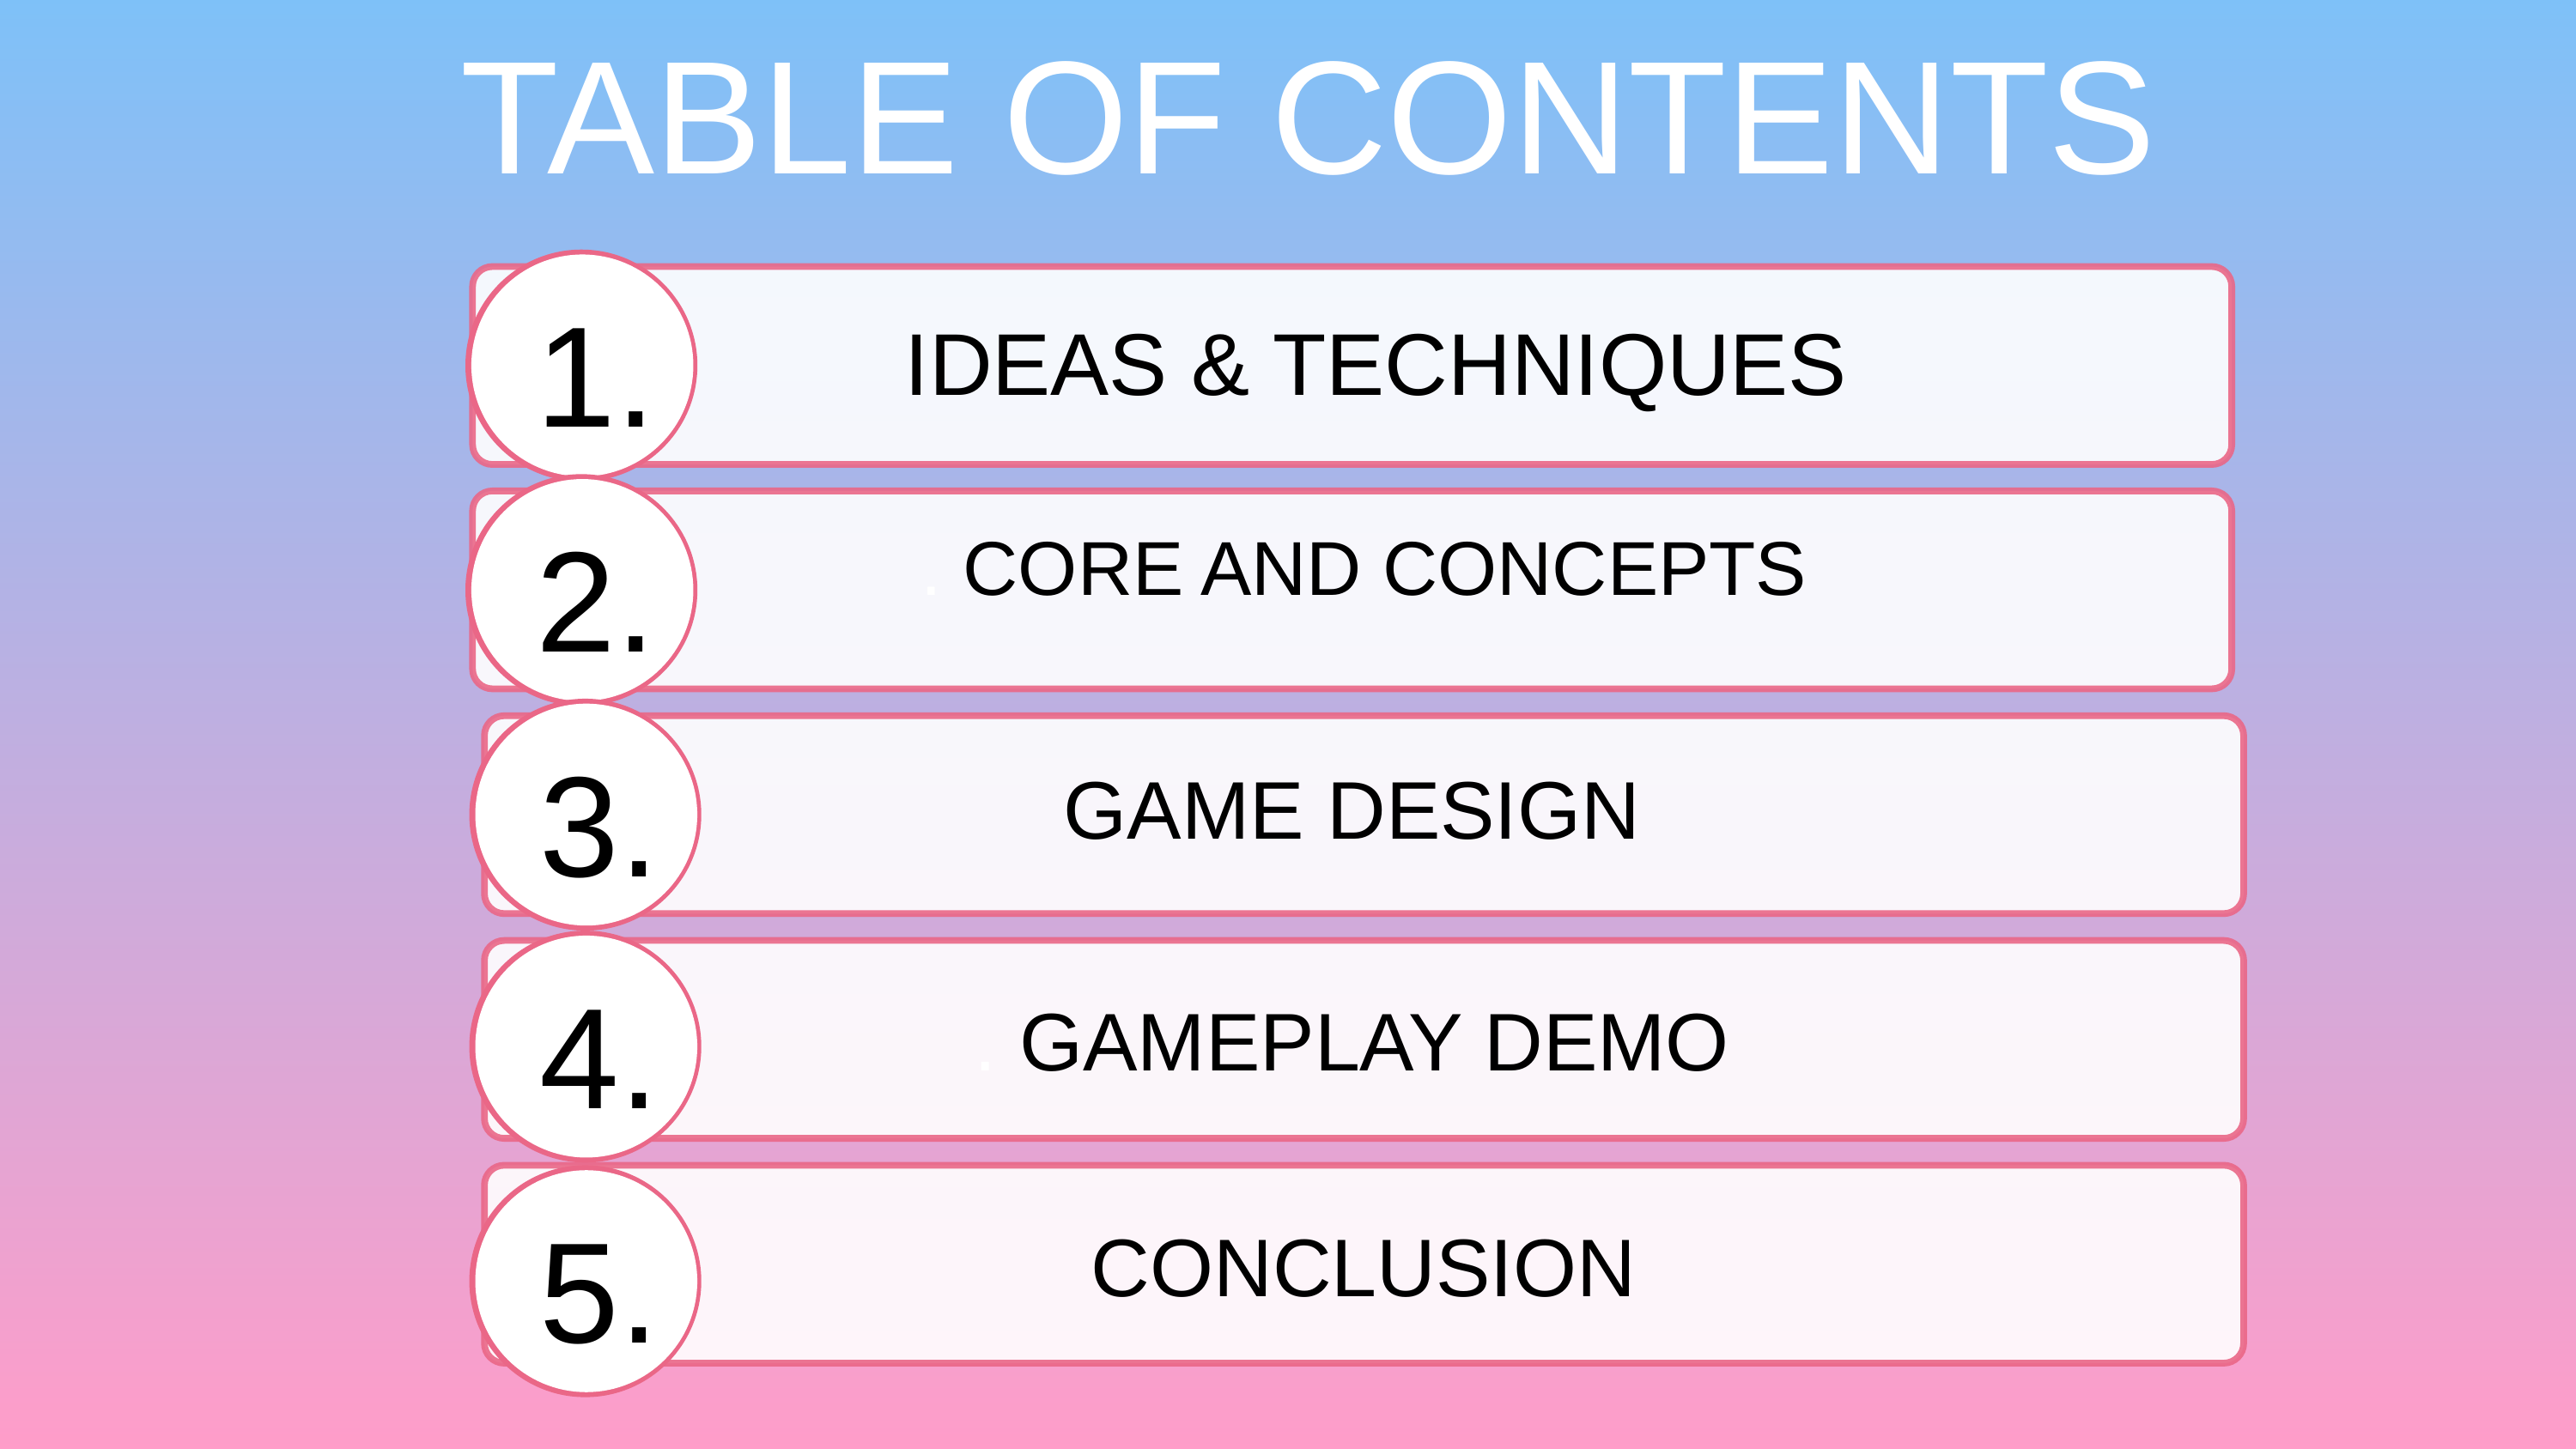

TABLE OF CONTENTS

1.

 IDEAS & TECHNIQUES

2.

. CORE AND CONCEPTS

3.

GAME DESIGN

4.

. GAMEPLAY DEMO

5.

 CONCLUSION